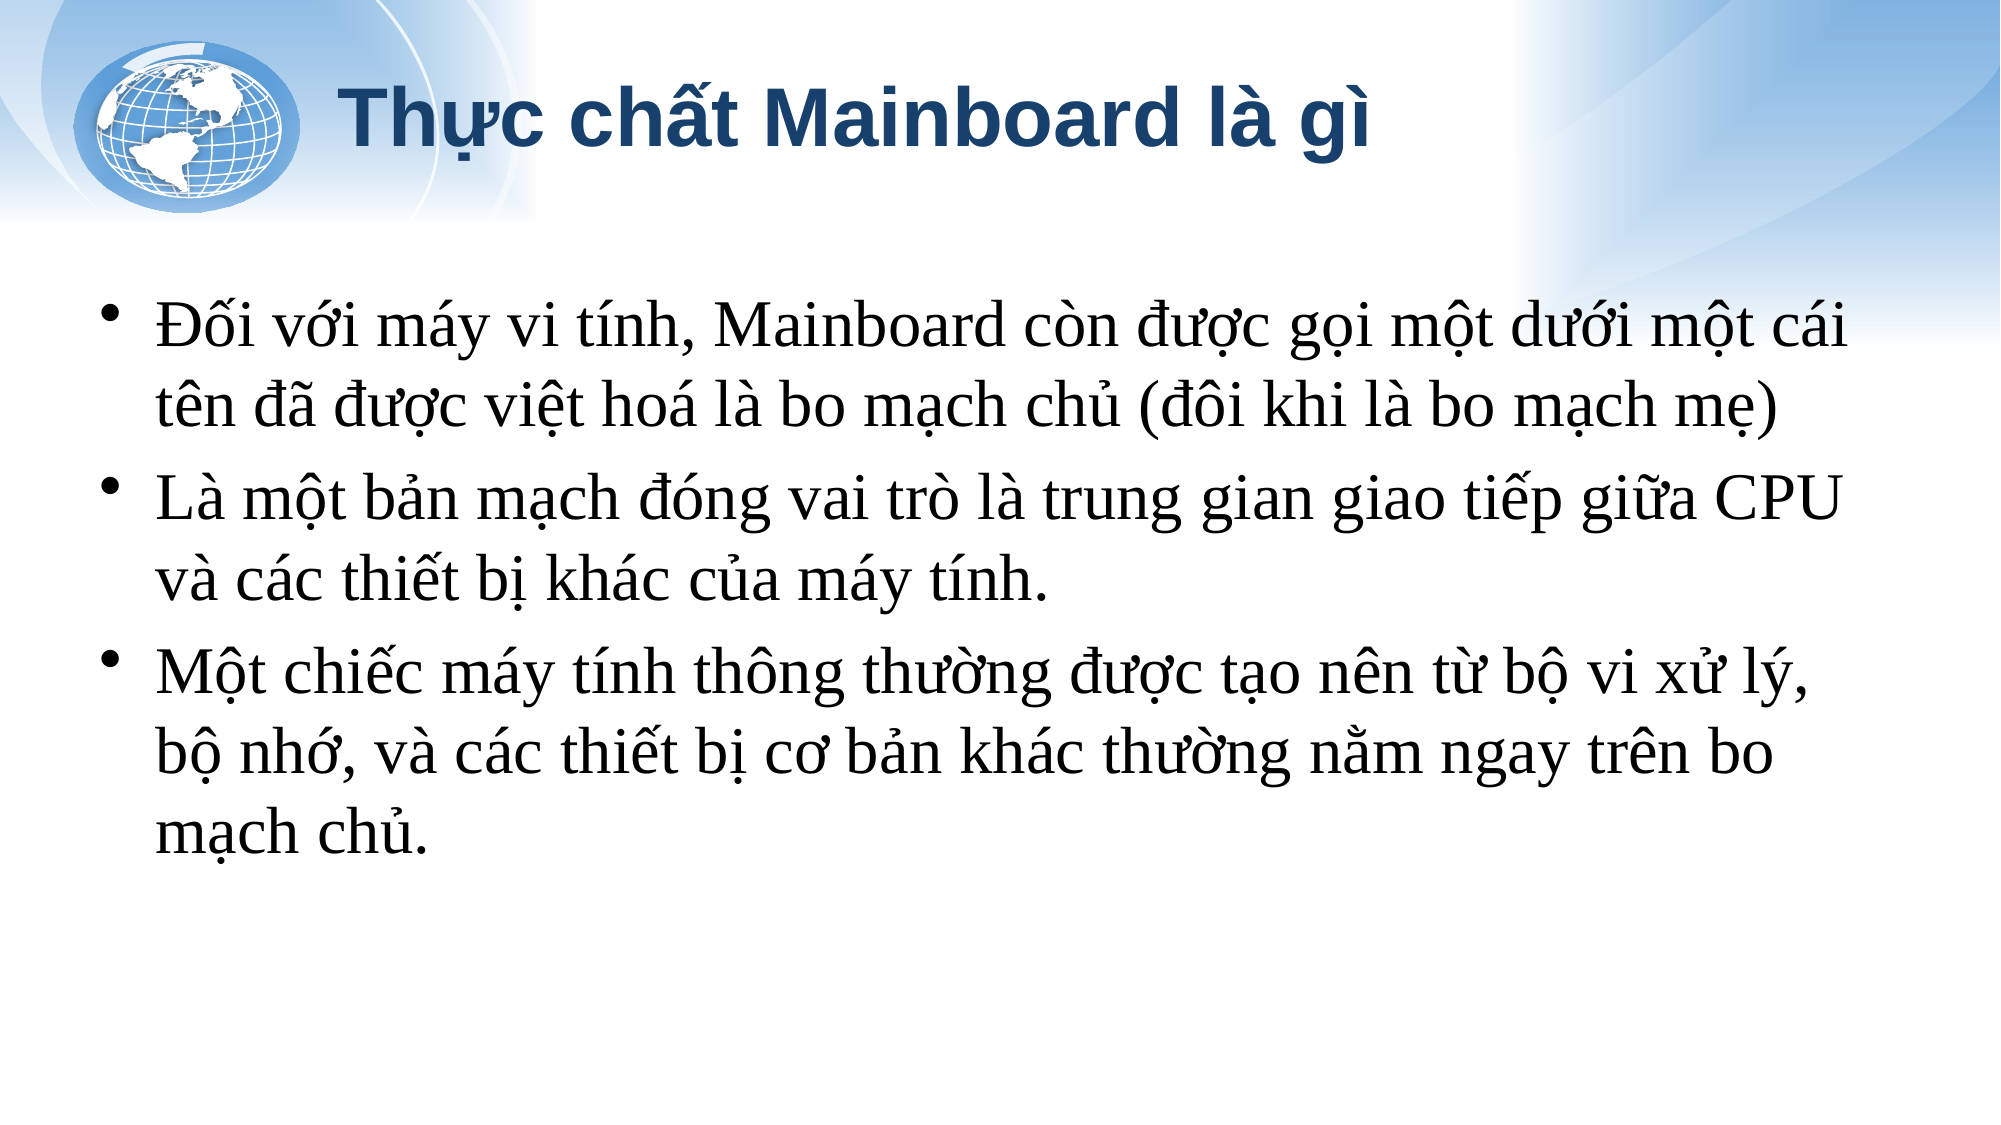

# Thực chất Mainboard là gì
Đối với máy vi tính, Mainboard còn được gọi một dưới một cái tên đã được việt hoá là bo mạch chủ (đôi khi là bo mạch mẹ)
Là một bản mạch đóng vai trò là trung gian giao tiếp giữa CPU và các thiết bị khác của máy tính.
Một chiếc máy tính thông thường được tạo nên từ bộ vi xử lý, bộ nhớ, và các thiết bị cơ bản khác thường nằm ngay trên bo mạch chủ.